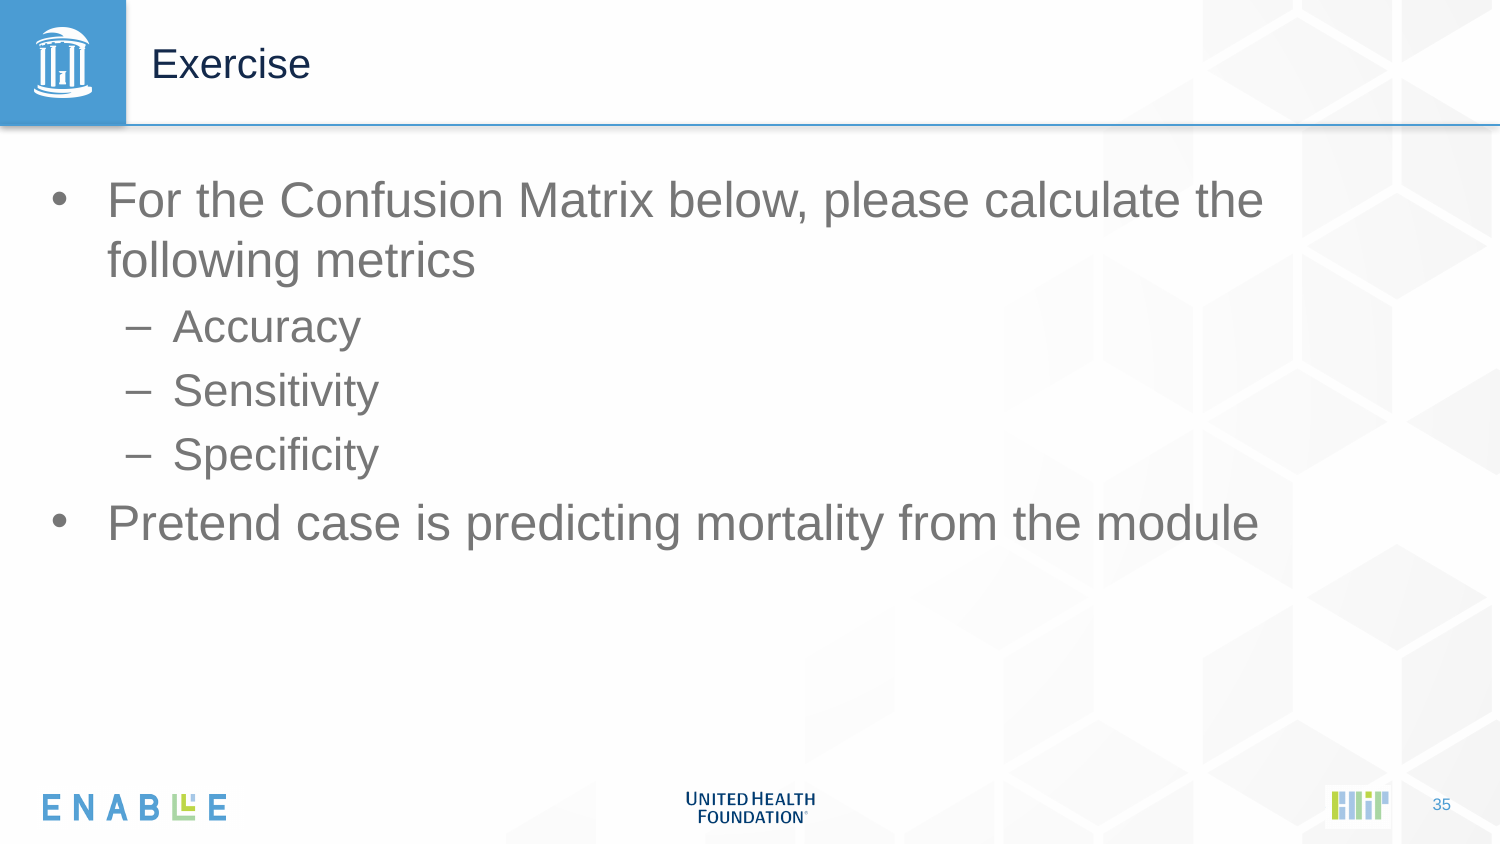

# Exercise
For the Confusion Matrix below, please calculate the following metrics
Accuracy
Sensitivity
Specificity
Pretend case is predicting mortality from the module
35